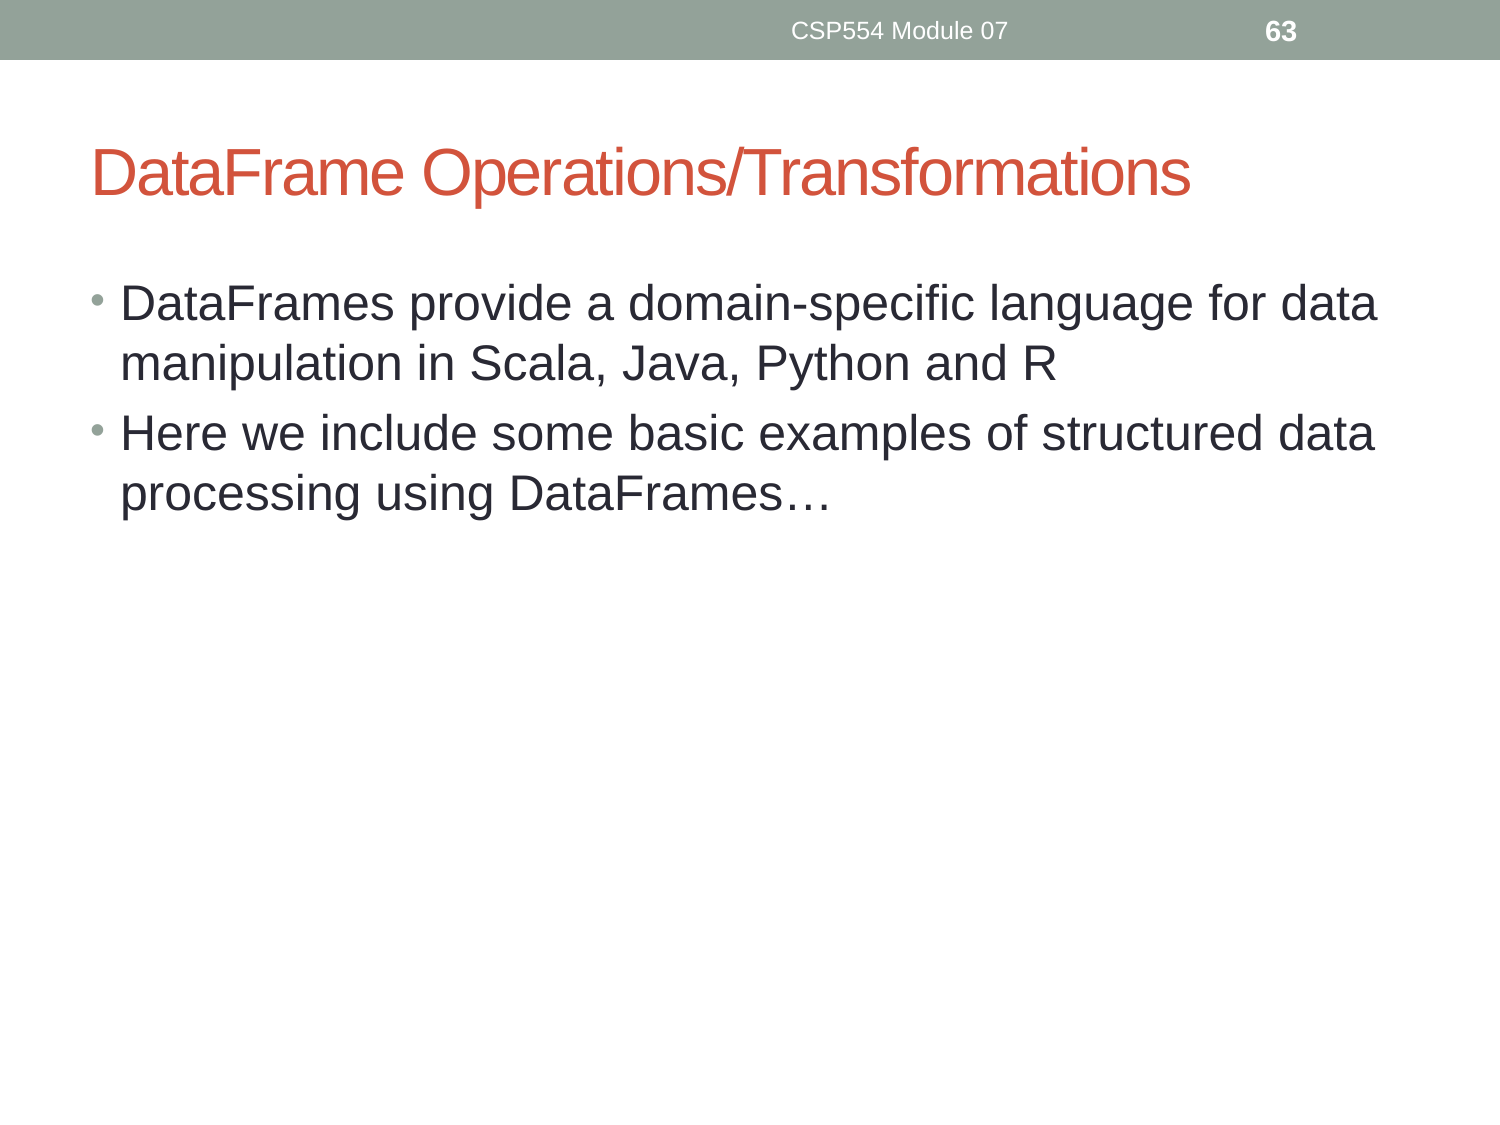

CSP554 Module 07
63
# DataFrame Operations/Transformations
DataFrames provide a domain-specific language for data manipulation in Scala, Java, Python and R
Here we include some basic examples of structured data processing using DataFrames…